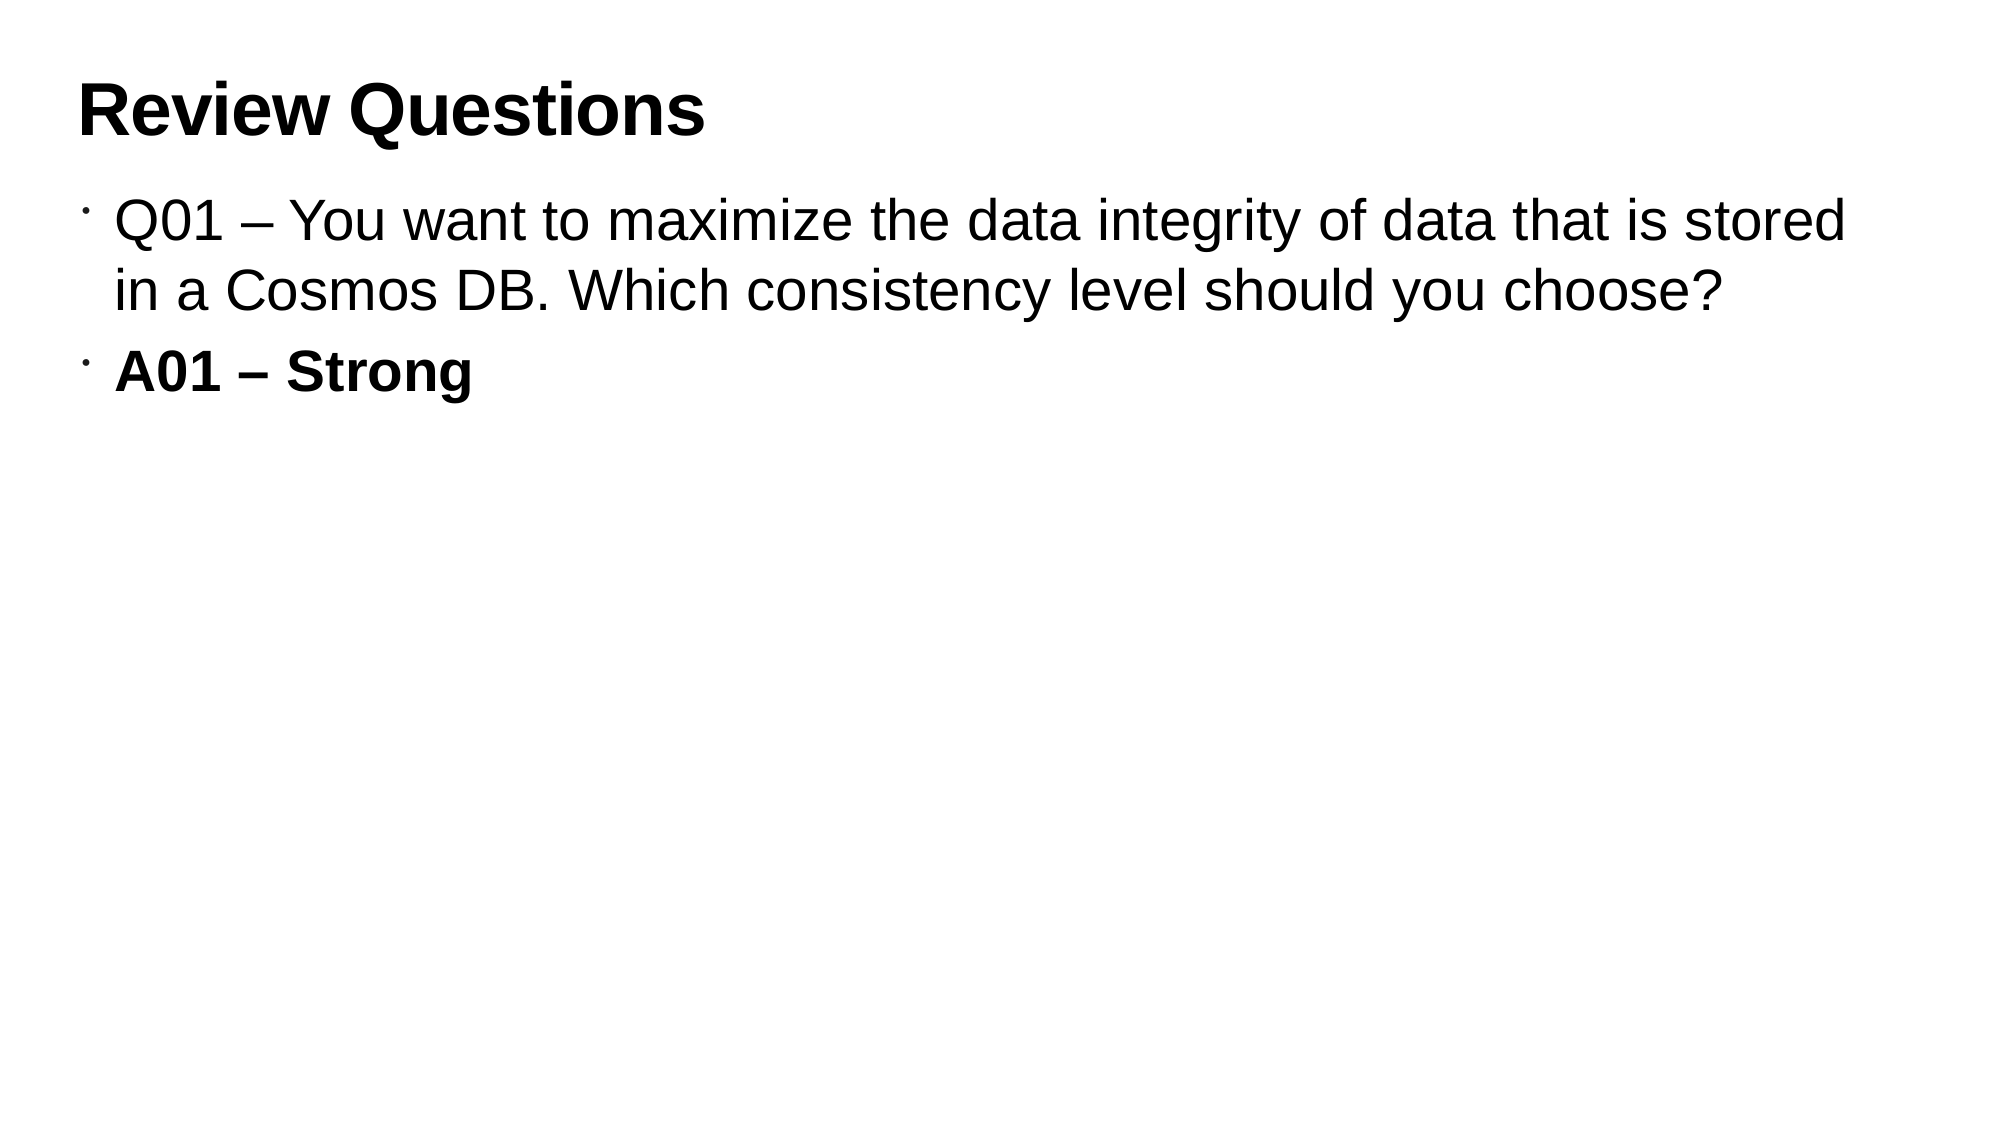

# Review Questions
Q01 – You want to maximize the data integrity of data that is stored in a Cosmos DB. Which consistency level should you choose?
A01 – Strong